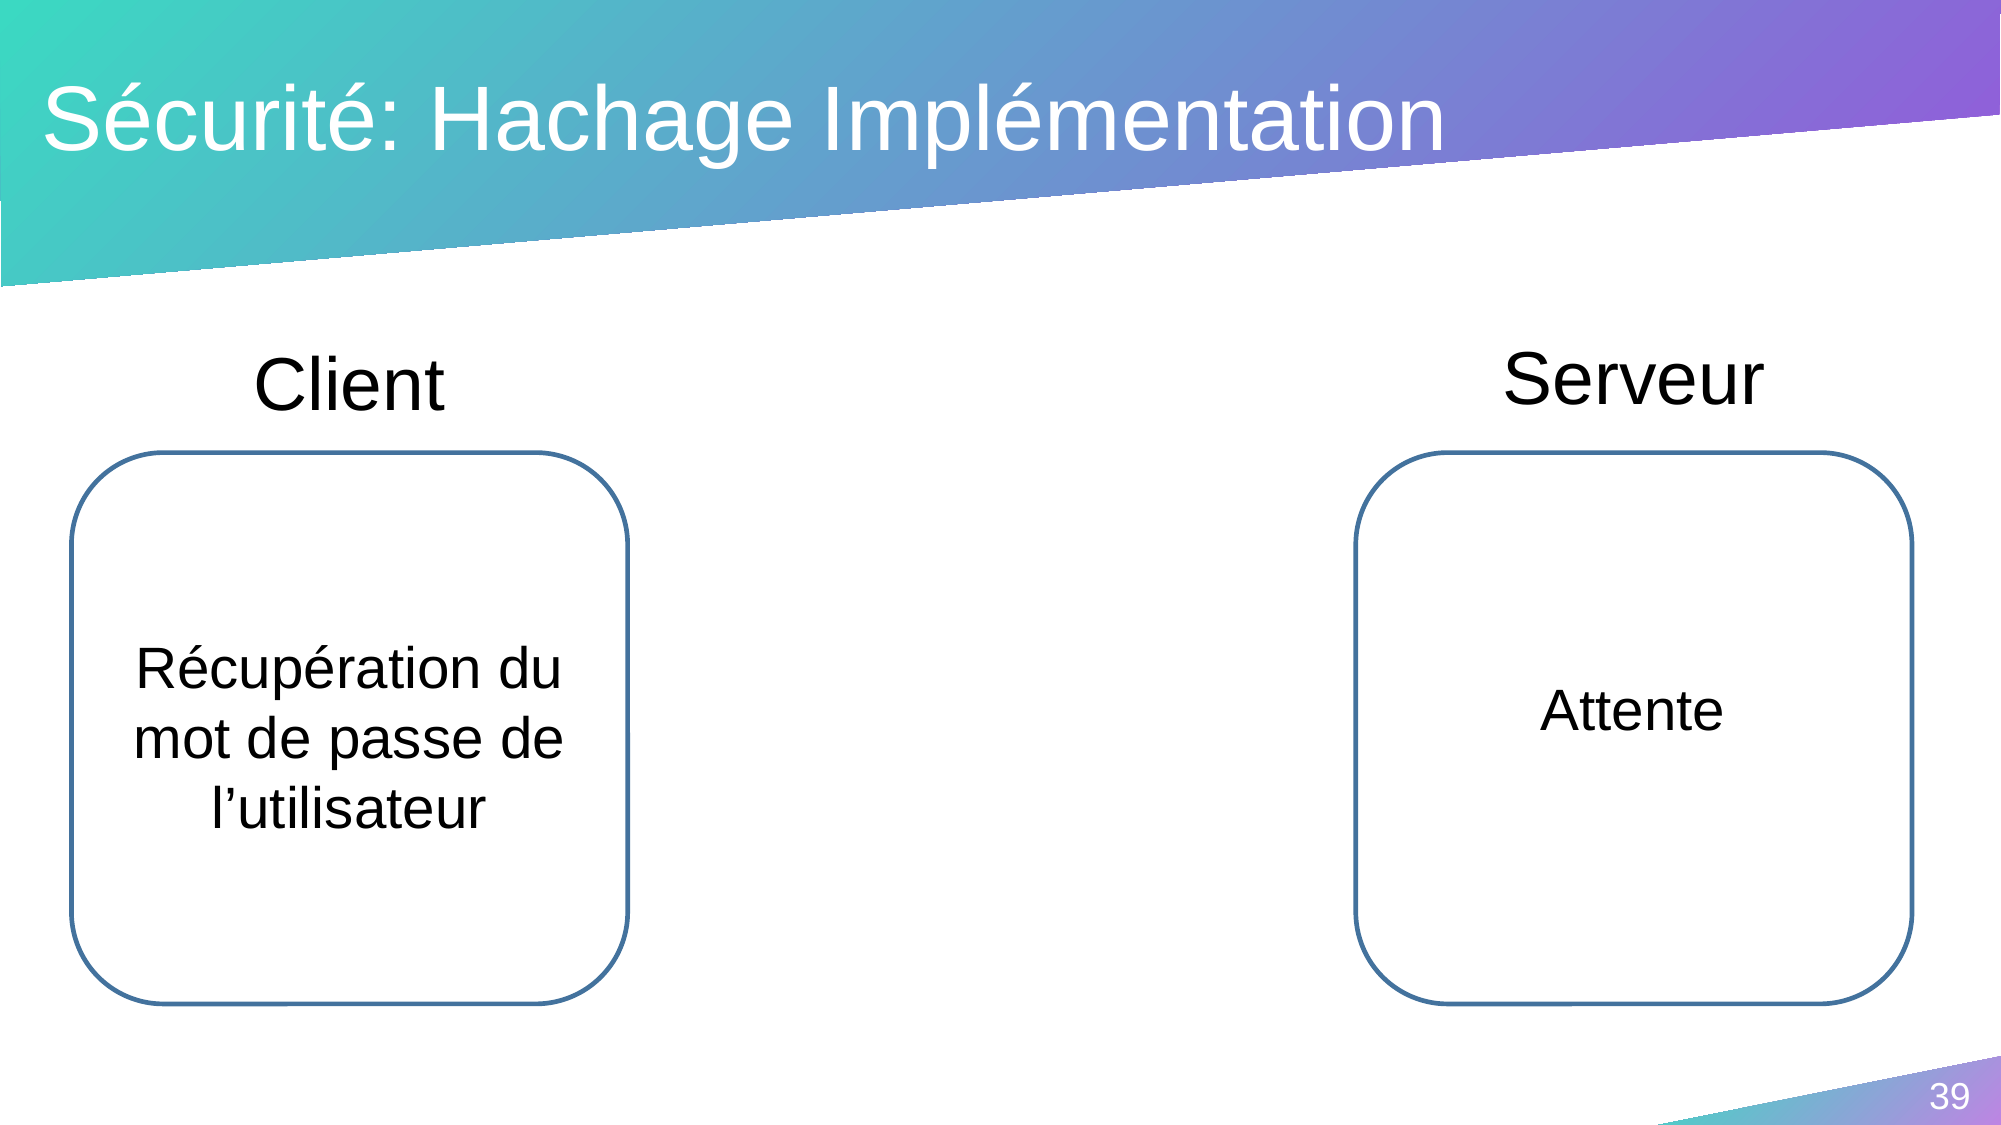

# Sécurité: Hachage Implémentation
Serveur
Client

Récupération du mot de passe de l’utilisateur
Attente

39